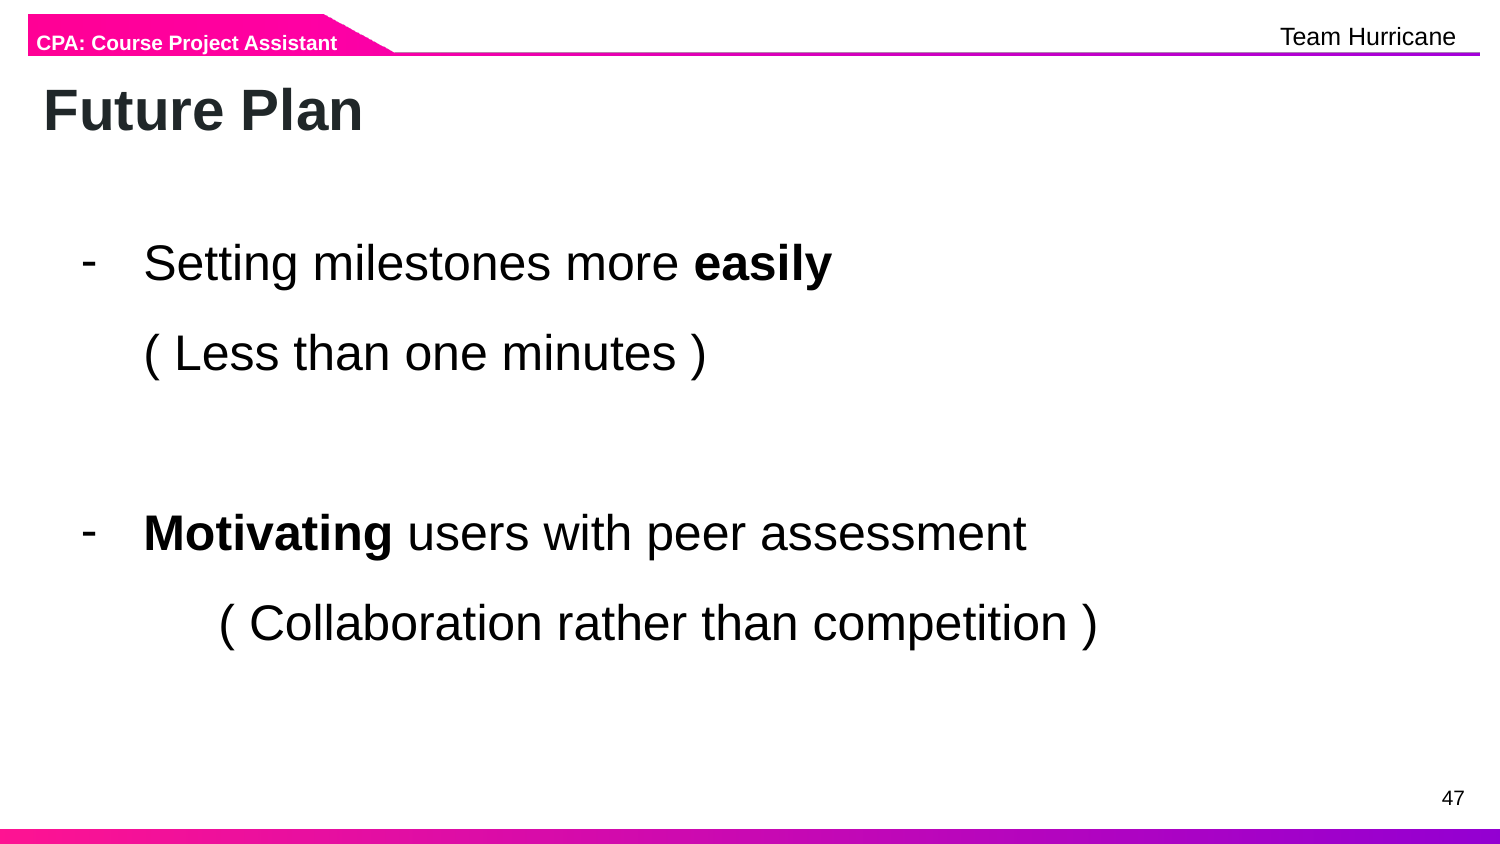

CPA: Course Project Assistant
# Future Plan
Setting milestones more easily
( Less than one minutes )

Motivating users with peer assessment
	( Collaboration rather than competition )
47